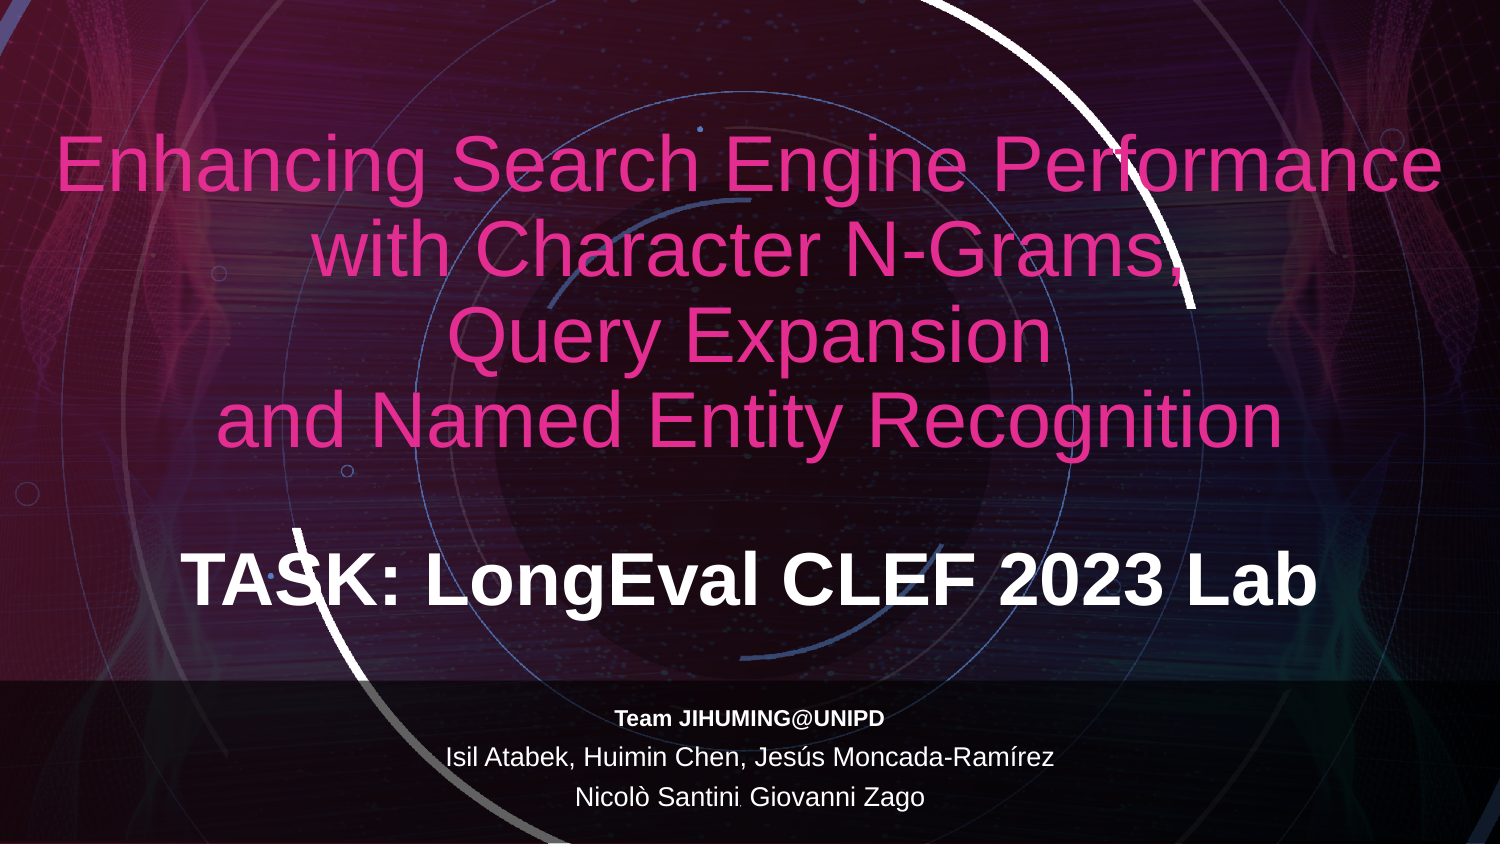

# Enhancing Search Engine Performance
with Character N-Grams,
Query Expansion
and Named Entity Recognition
TASK: LongEval CLEF 2023 Lab

Team JIHUMING@UNIPD
Isil Atabek, Huimin Chen, Jesús Moncada-Ramírez
Nicolò Santini, Giovanni Zago